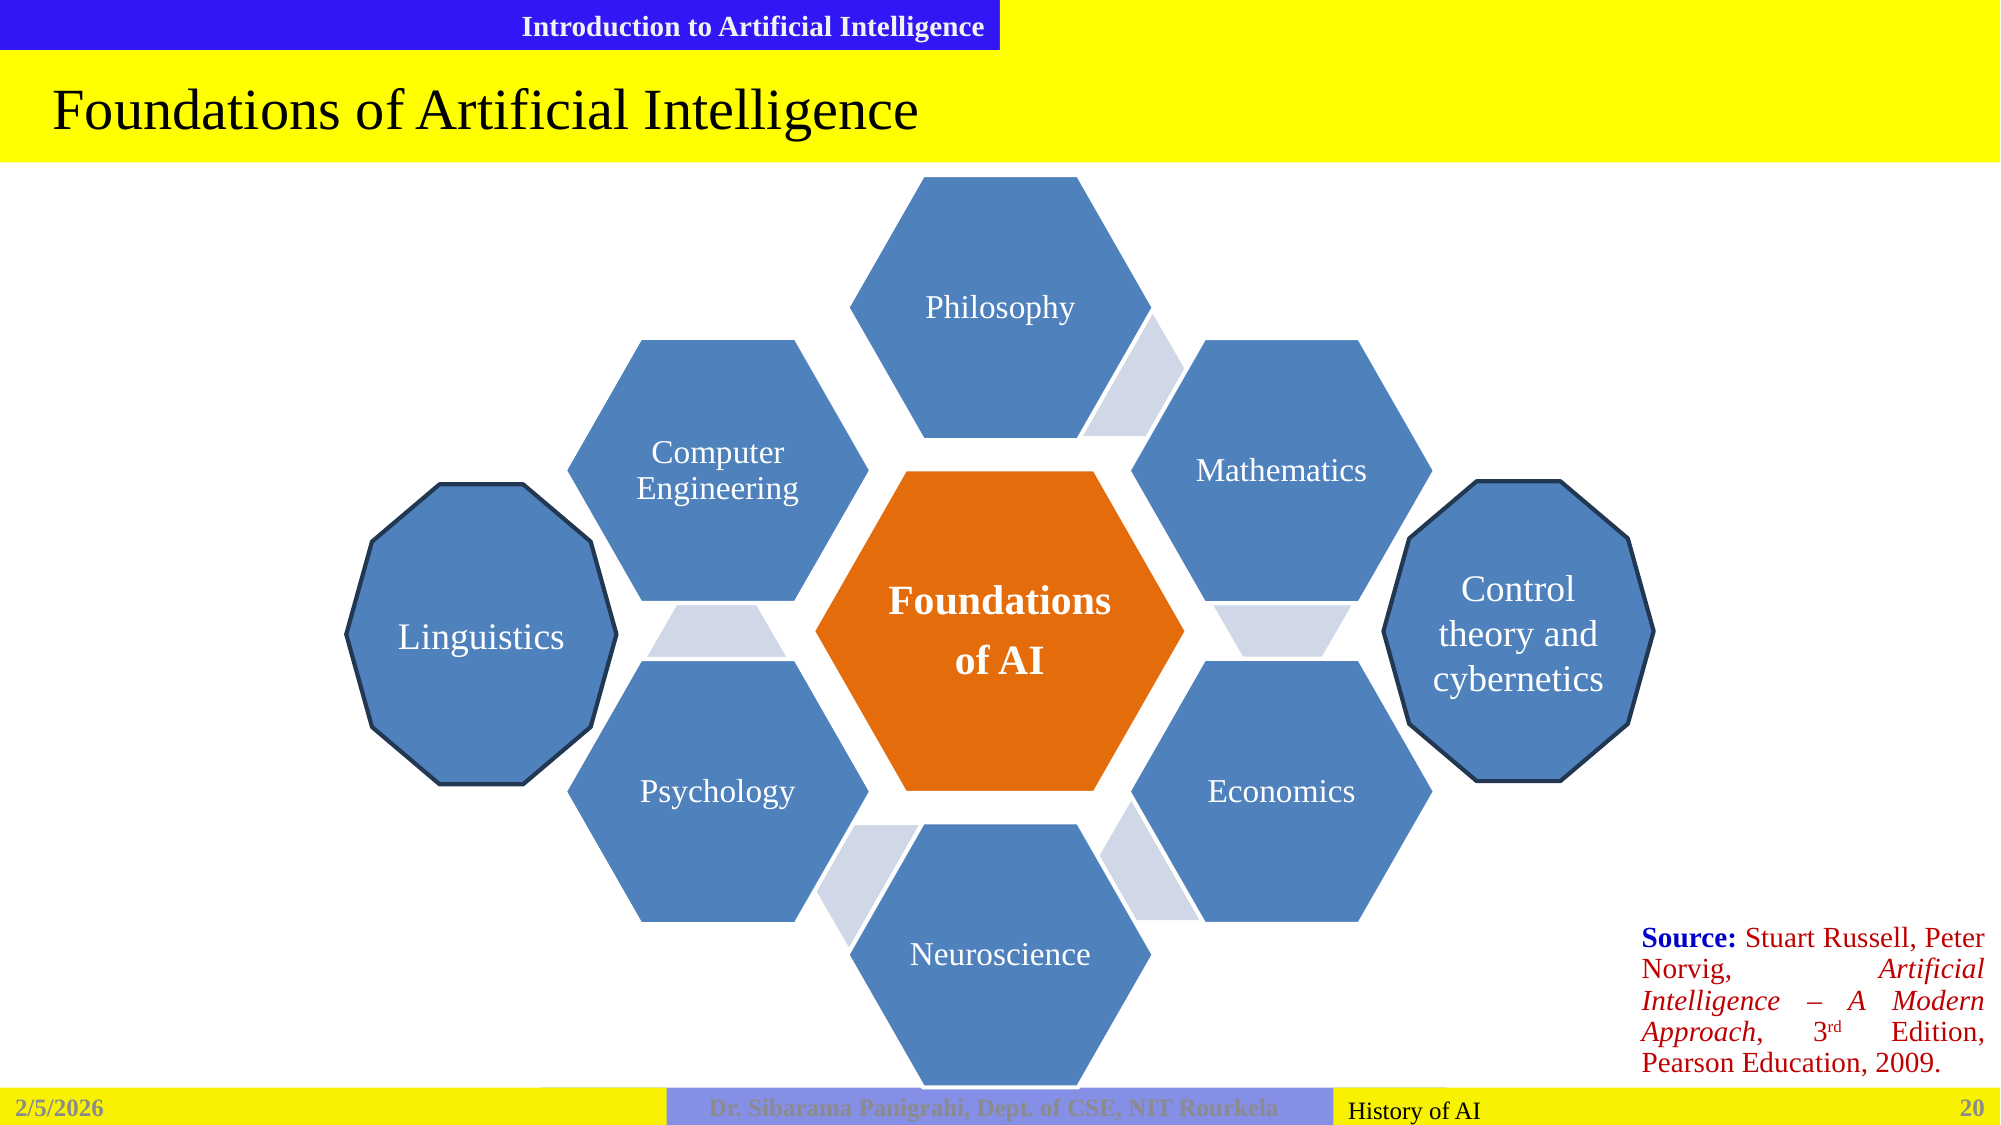

# Foundations of Artificial Intelligence
Foundations
of AI
Philosophy
Mathematics
Economics
Neuroscience
Psychology
Computer Engineering
Control theory and cybernetics
Linguistics
Source: Stuart Russell, Peter Norvig, Artificial Intelligence – A Modern Approach, 3rd Edition, Pearson Education, 2009.
2/5/2026
Dr. Sibarama Panigrahi, Dept. of CSE, NIT Rourkela
20
History of AI